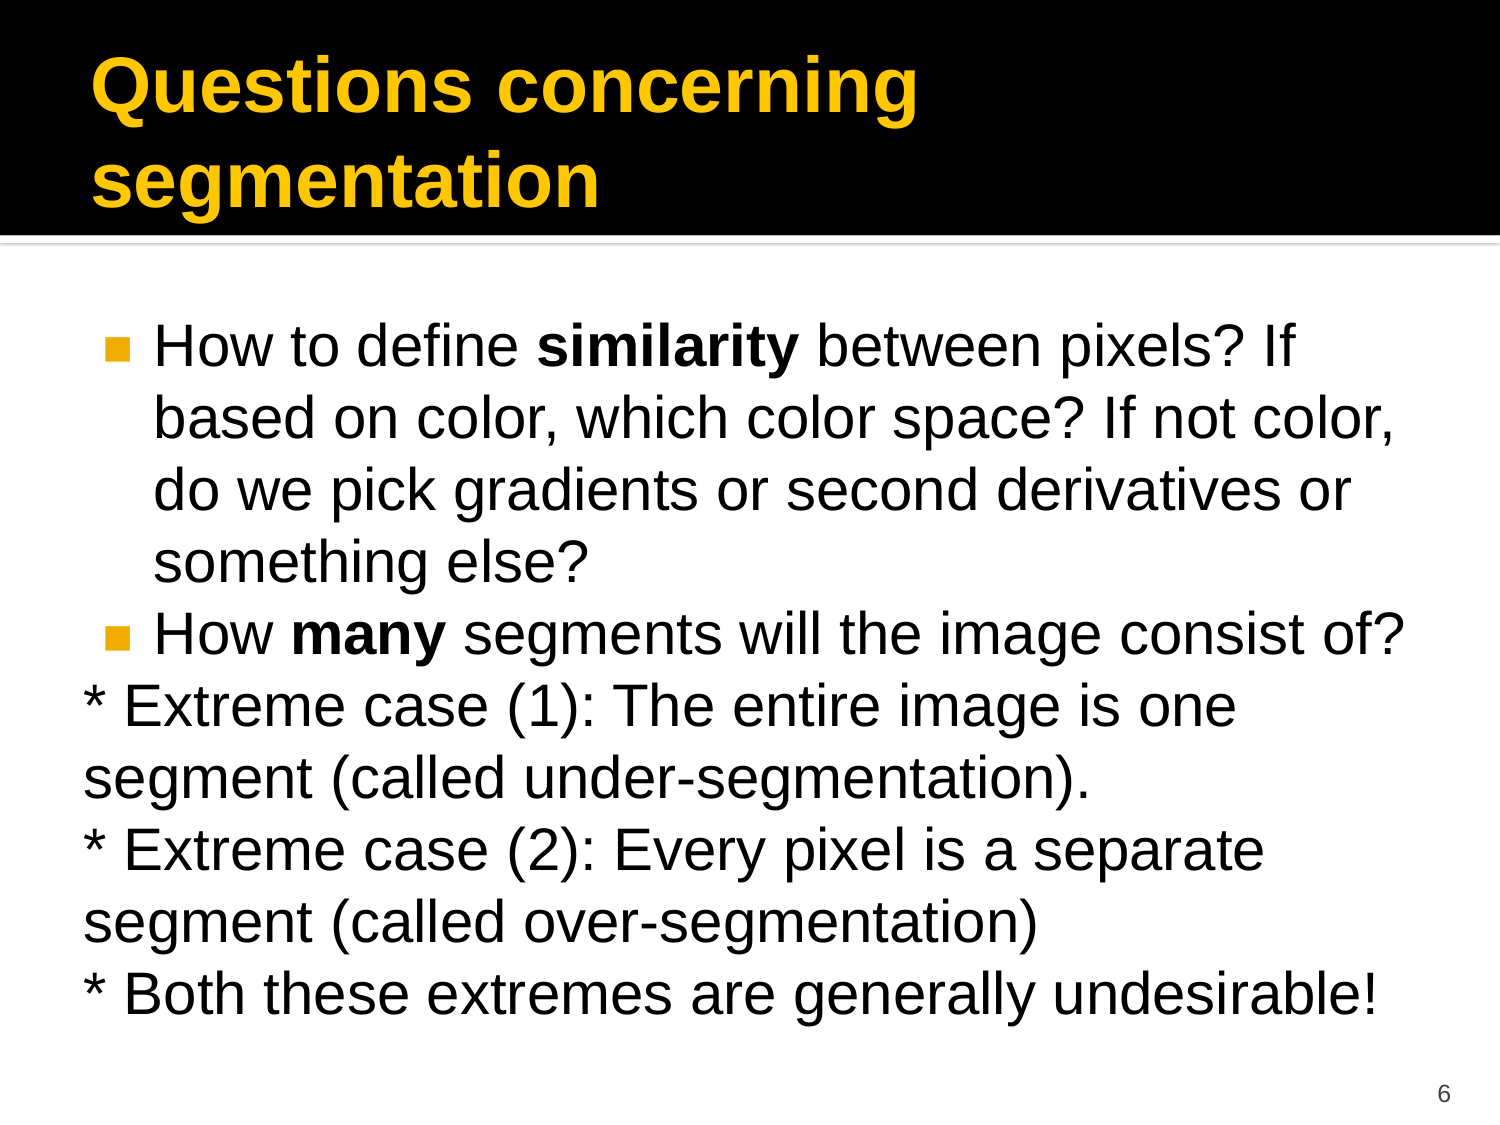

# Questions concerning segmentation
How to define similarity between pixels? If based on color, which color space? If not color, do we pick gradients or second derivatives or something else?
How many segments will the image consist of?
* Extreme case (1): The entire image is one segment (called under-segmentation).
* Extreme case (2): Every pixel is a separate segment (called over-segmentation)
* Both these extremes are generally undesirable!
6